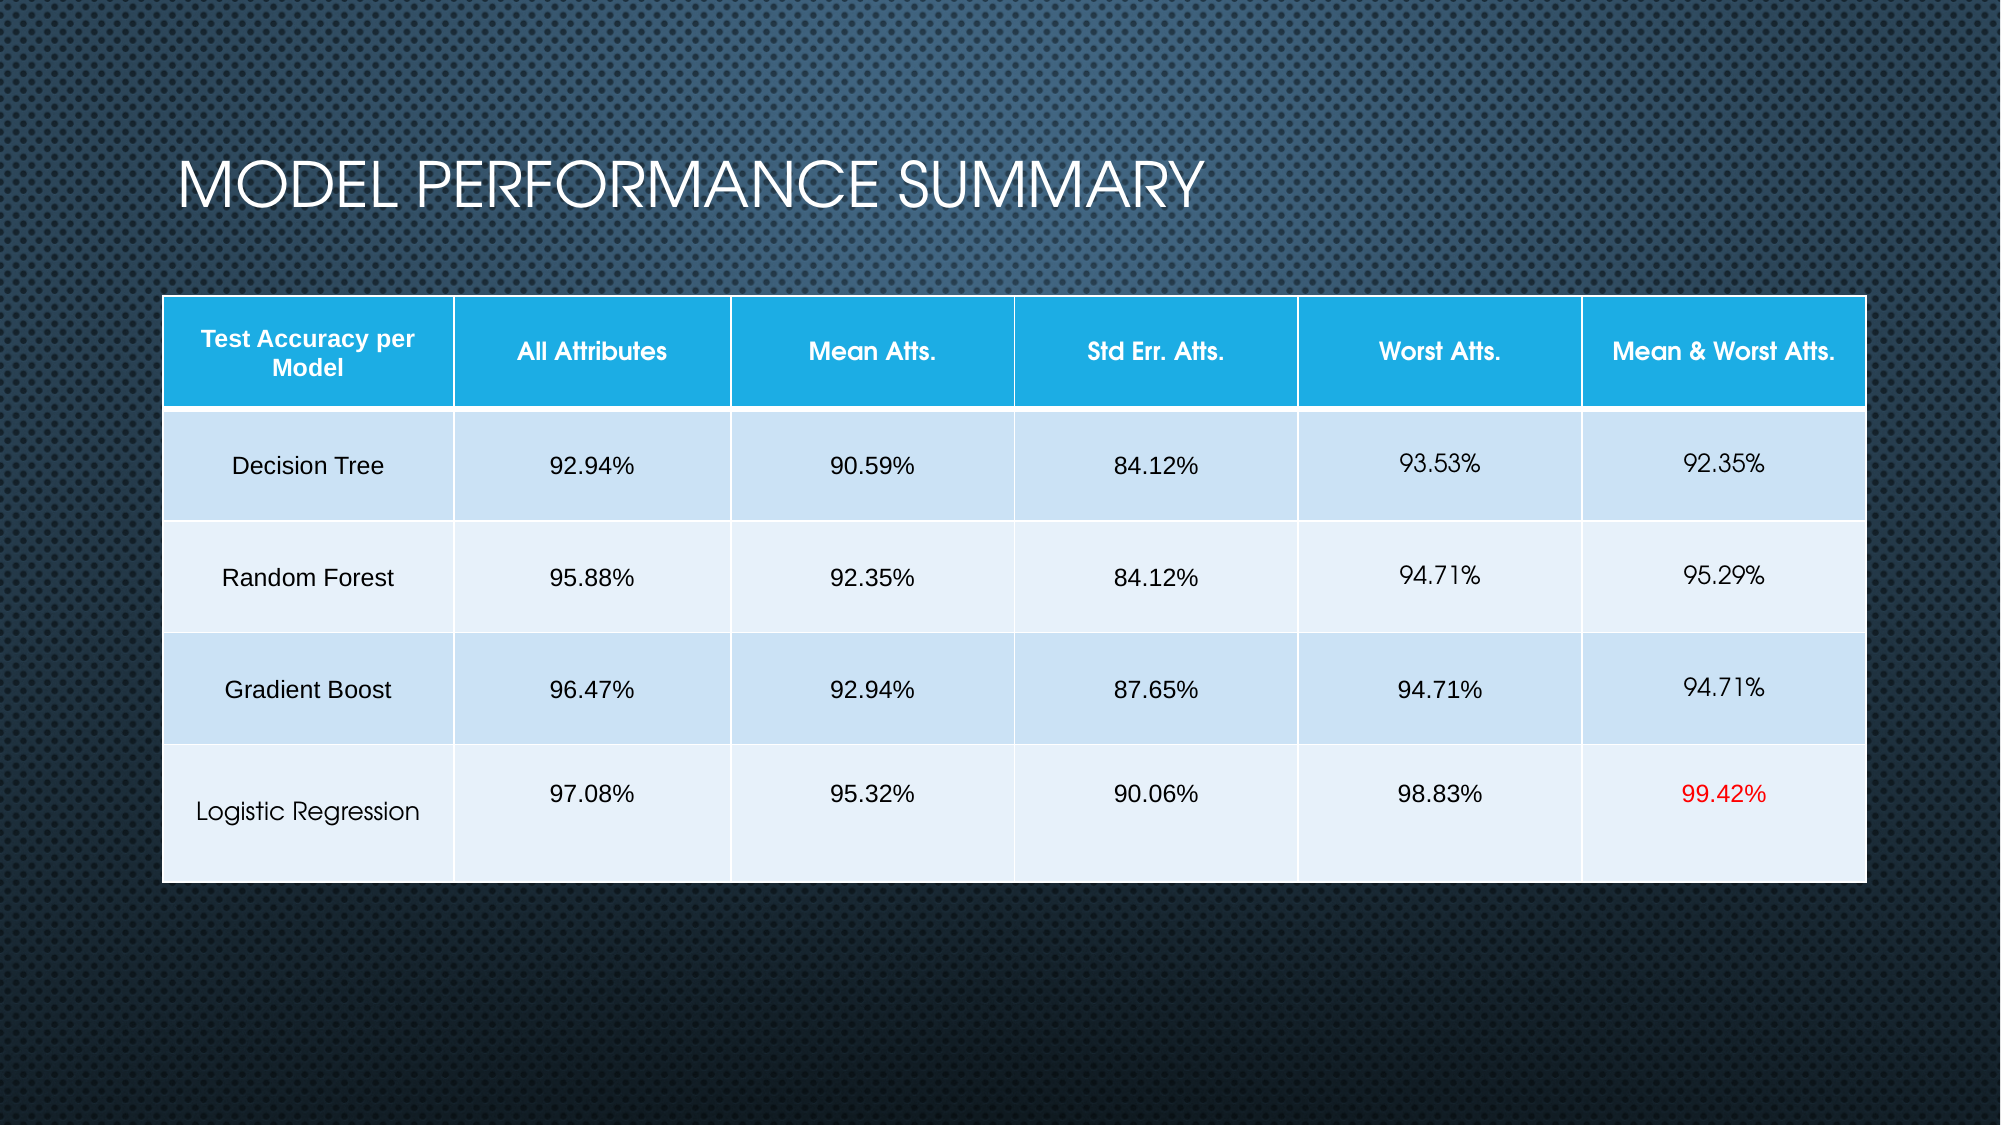

Model Performance Summary
| Test Accuracy per Model | All Attributes | Mean Atts. | Std Err. Atts. | Worst Atts. | Mean & Worst Atts. |
| --- | --- | --- | --- | --- | --- |
| Decision Tree | 92.94% | 90.59% | 84.12% | 93.53% | 92.35% |
| Random Forest | 95.88% | 92.35% | 84.12% | 94.71% | 95.29% |
| Gradient Boost | 96.47% | 92.94% | 87.65% | 94.71% | 94.71% |
| Logistic Regression | 97.08% | 95.32% | 90.06% | 98.83% | 99.42% |